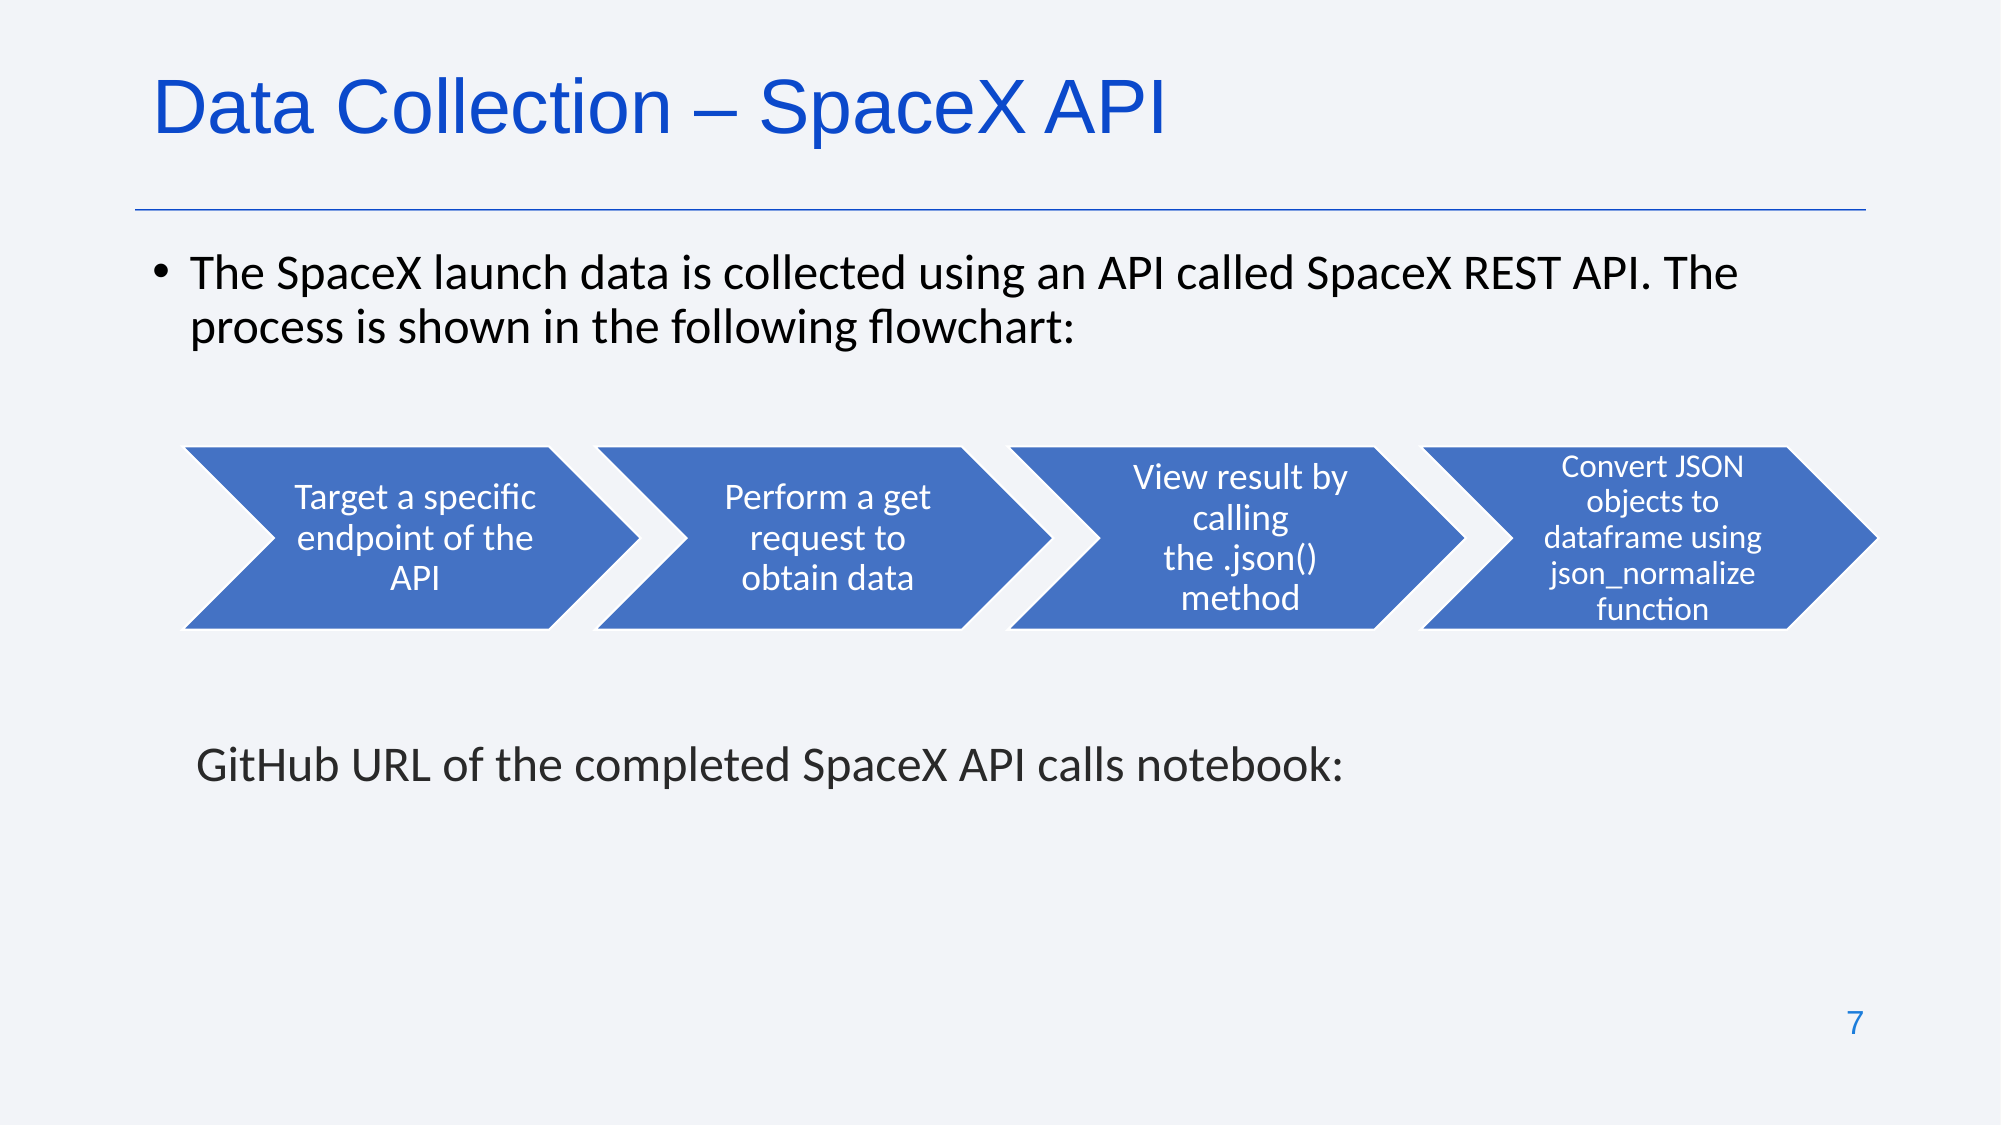

# Data Collection – SpaceX API
The SpaceX launch data is collected using an API called SpaceX REST API. The process is shown in the following flowchart:

Target a specific endpoint of the API
Perform a get request to obtain data
View result by calling the .json() method
Convert JSON objects to dataframe using json_normalize function
GitHub URL of the completed SpaceX API calls notebook:

7